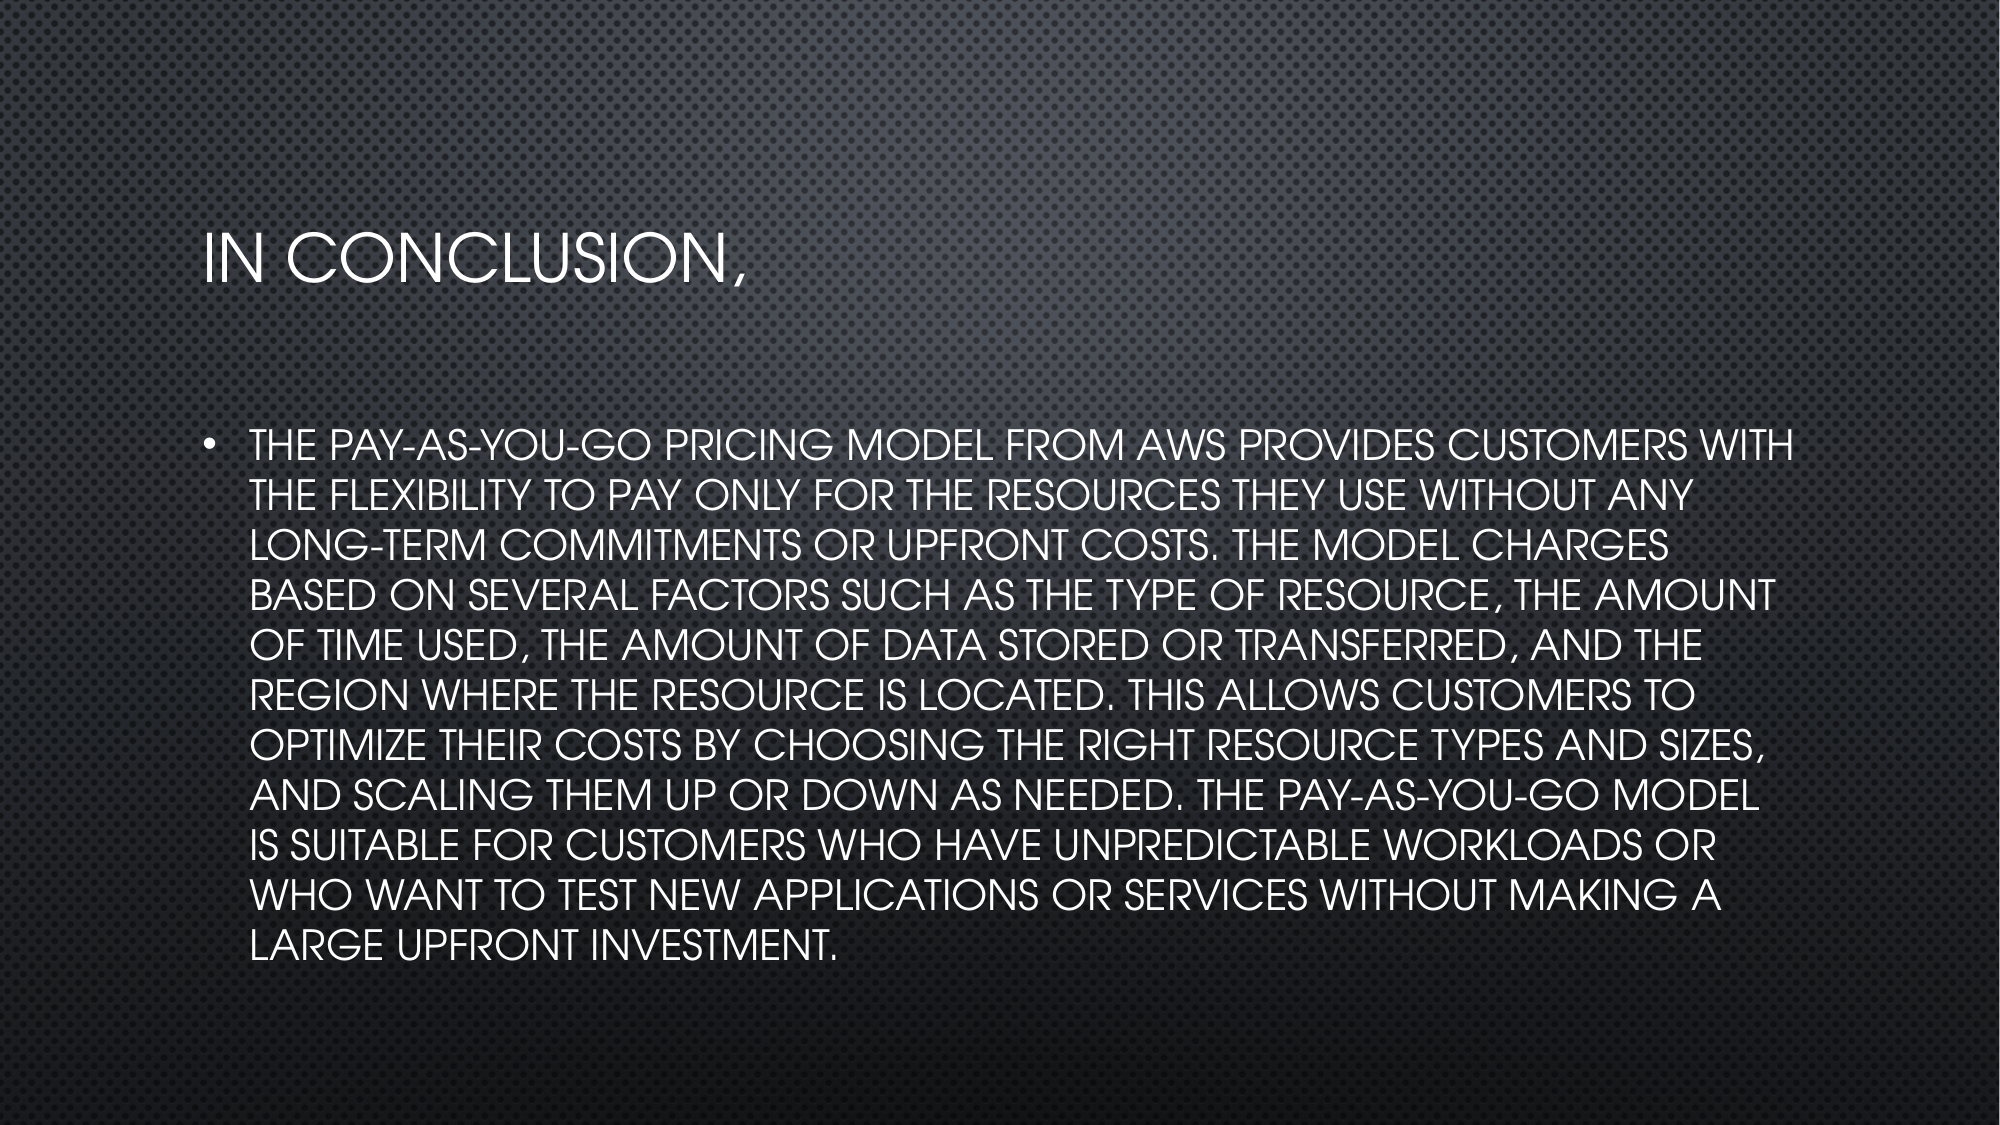

# In conclusion,
the pay-as-you-go pricing model from AWS provides customers with the flexibility to pay only for the resources they use without any long-term commitments or upfront costs. The model charges based on several factors such as the type of resource, the amount of time used, the amount of data stored or transferred, and the region where the resource is located. This allows customers to optimize their costs by choosing the right resource types and sizes, and scaling them up or down as needed. The pay-as-you-go model is suitable for customers who have unpredictable workloads or who want to test new applications or services without making a large upfront investment.